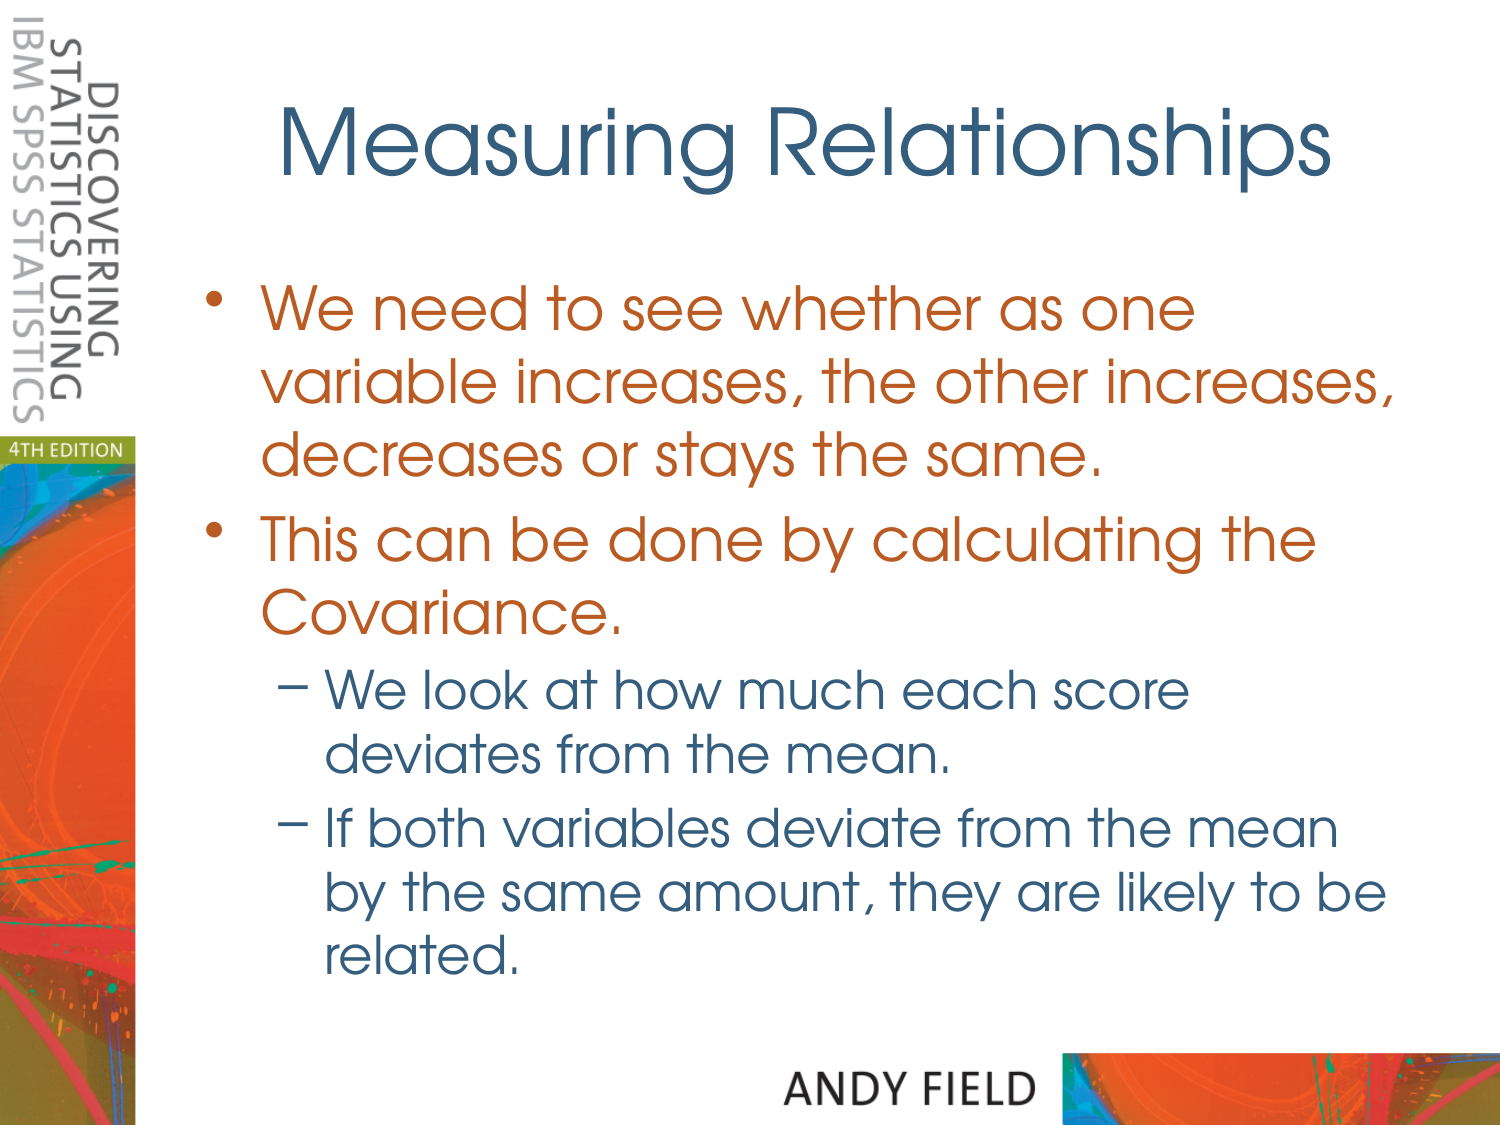

# Measuring Relationships
We need to see whether as one variable increases, the other increases, decreases or stays the same.
This can be done by calculating the Covariance.
We look at how much each score deviates from the mean.
If both variables deviate from the mean by the same amount, they are likely to be related.